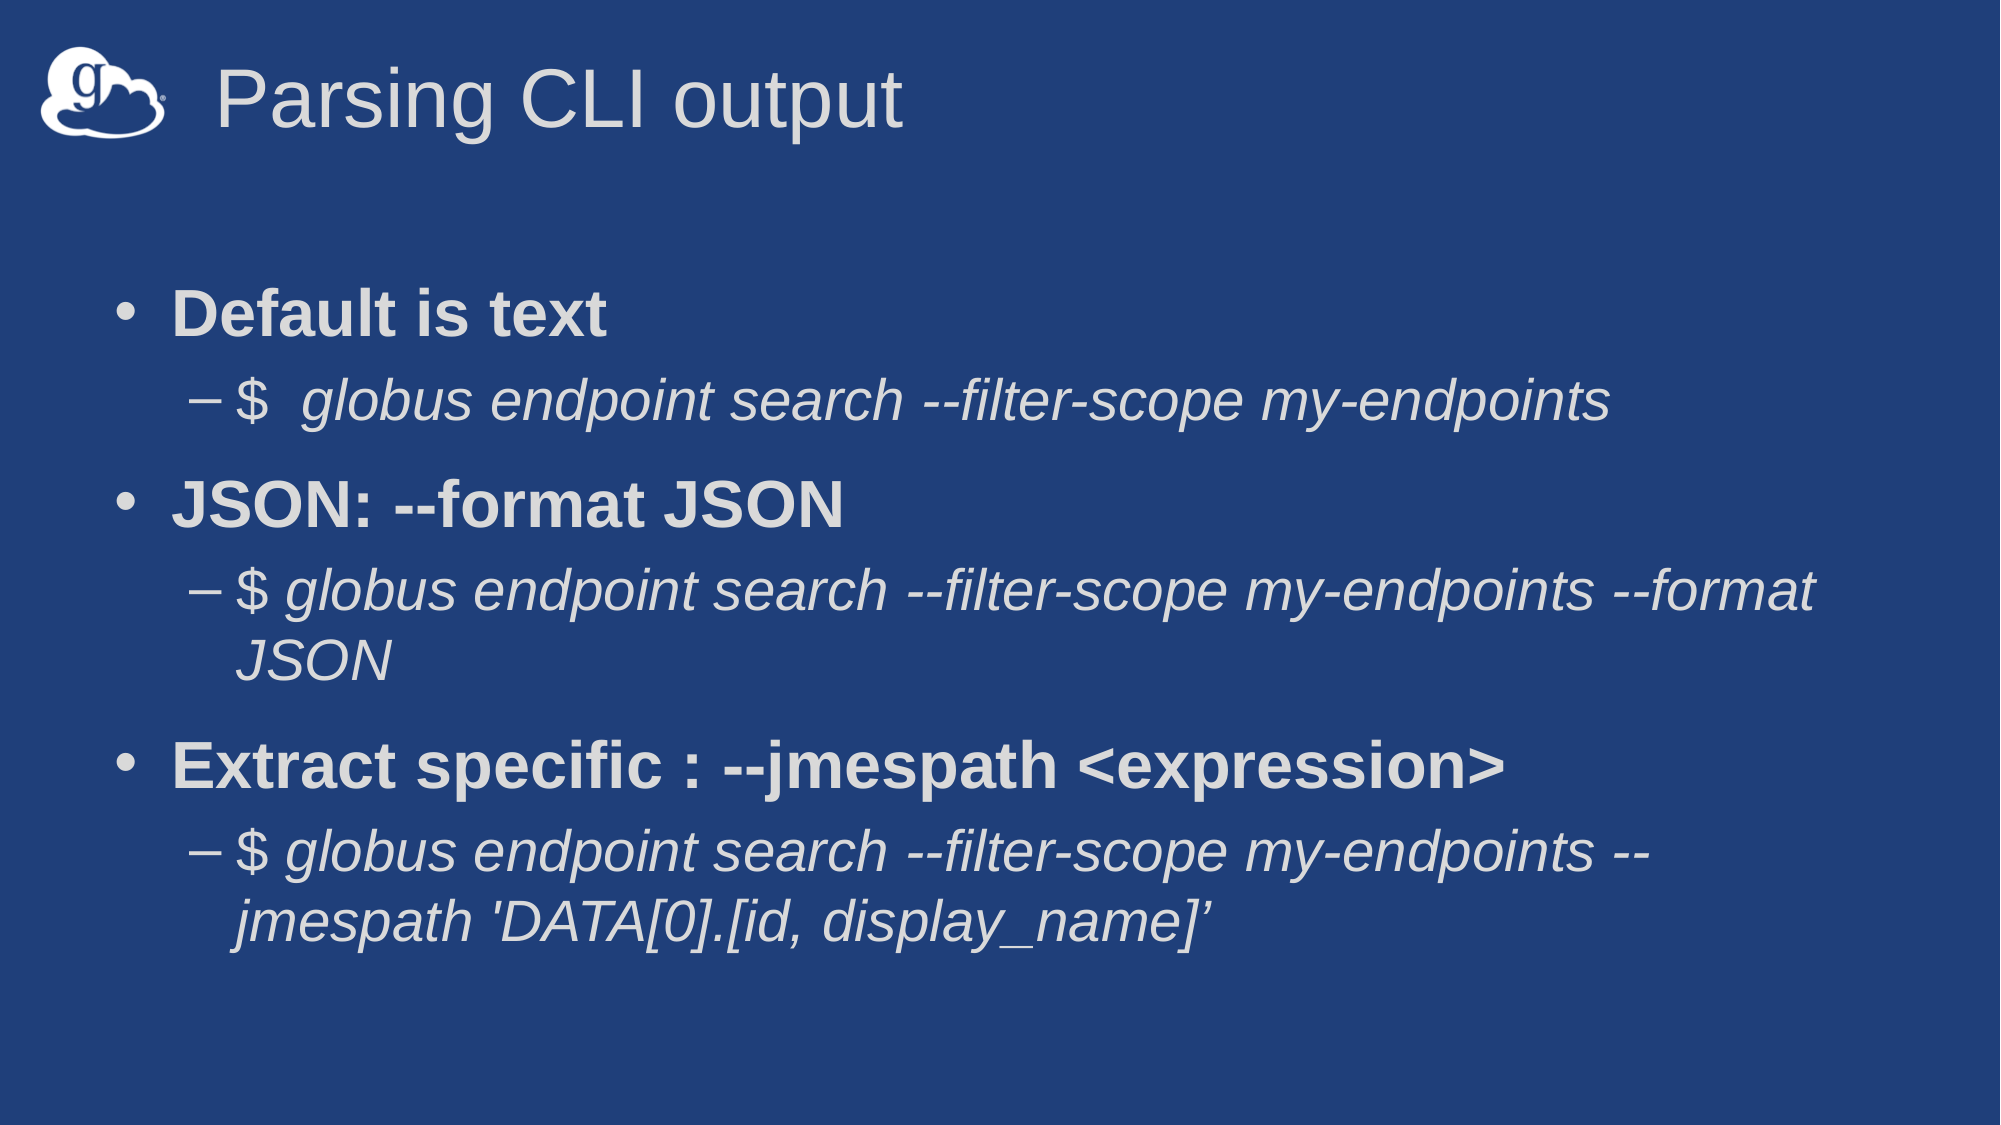

# Parsing CLI output
Default is text
$  globus endpoint search --filter-scope my-endpoints
JSON: --format JSON
$ globus endpoint search --filter-scope my-endpoints --format JSON
Extract specific : --jmespath <expression>
$ globus endpoint search --filter-scope my-endpoints --jmespath 'DATA[0].[id, display_name]’